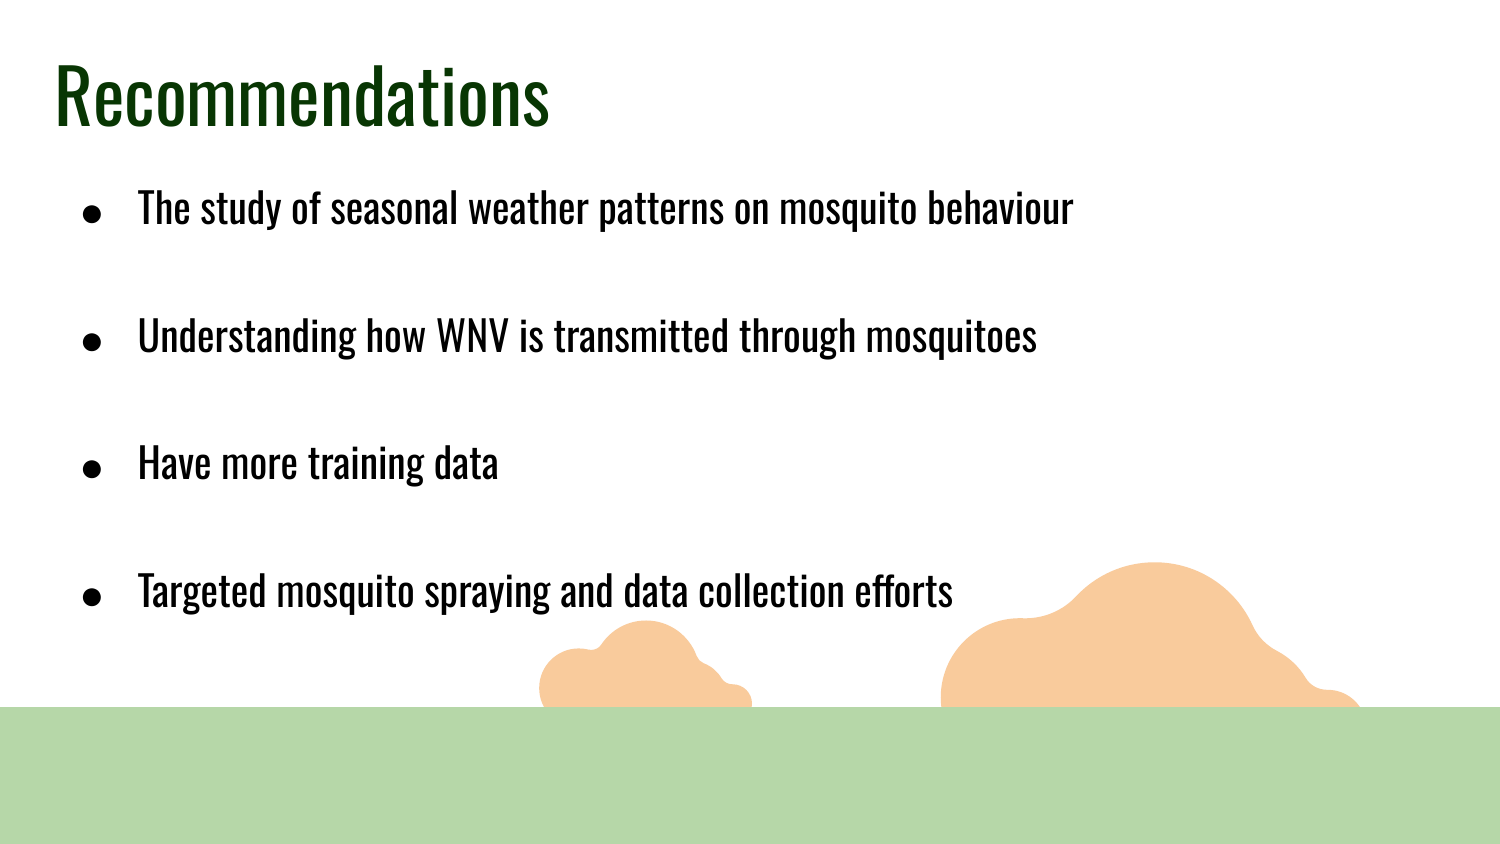

# Recommendations
The study of seasonal weather patterns on mosquito behaviour

Understanding how WNV is transmitted through mosquitoes

Have more training data

Targeted mosquito spraying and data collection efforts